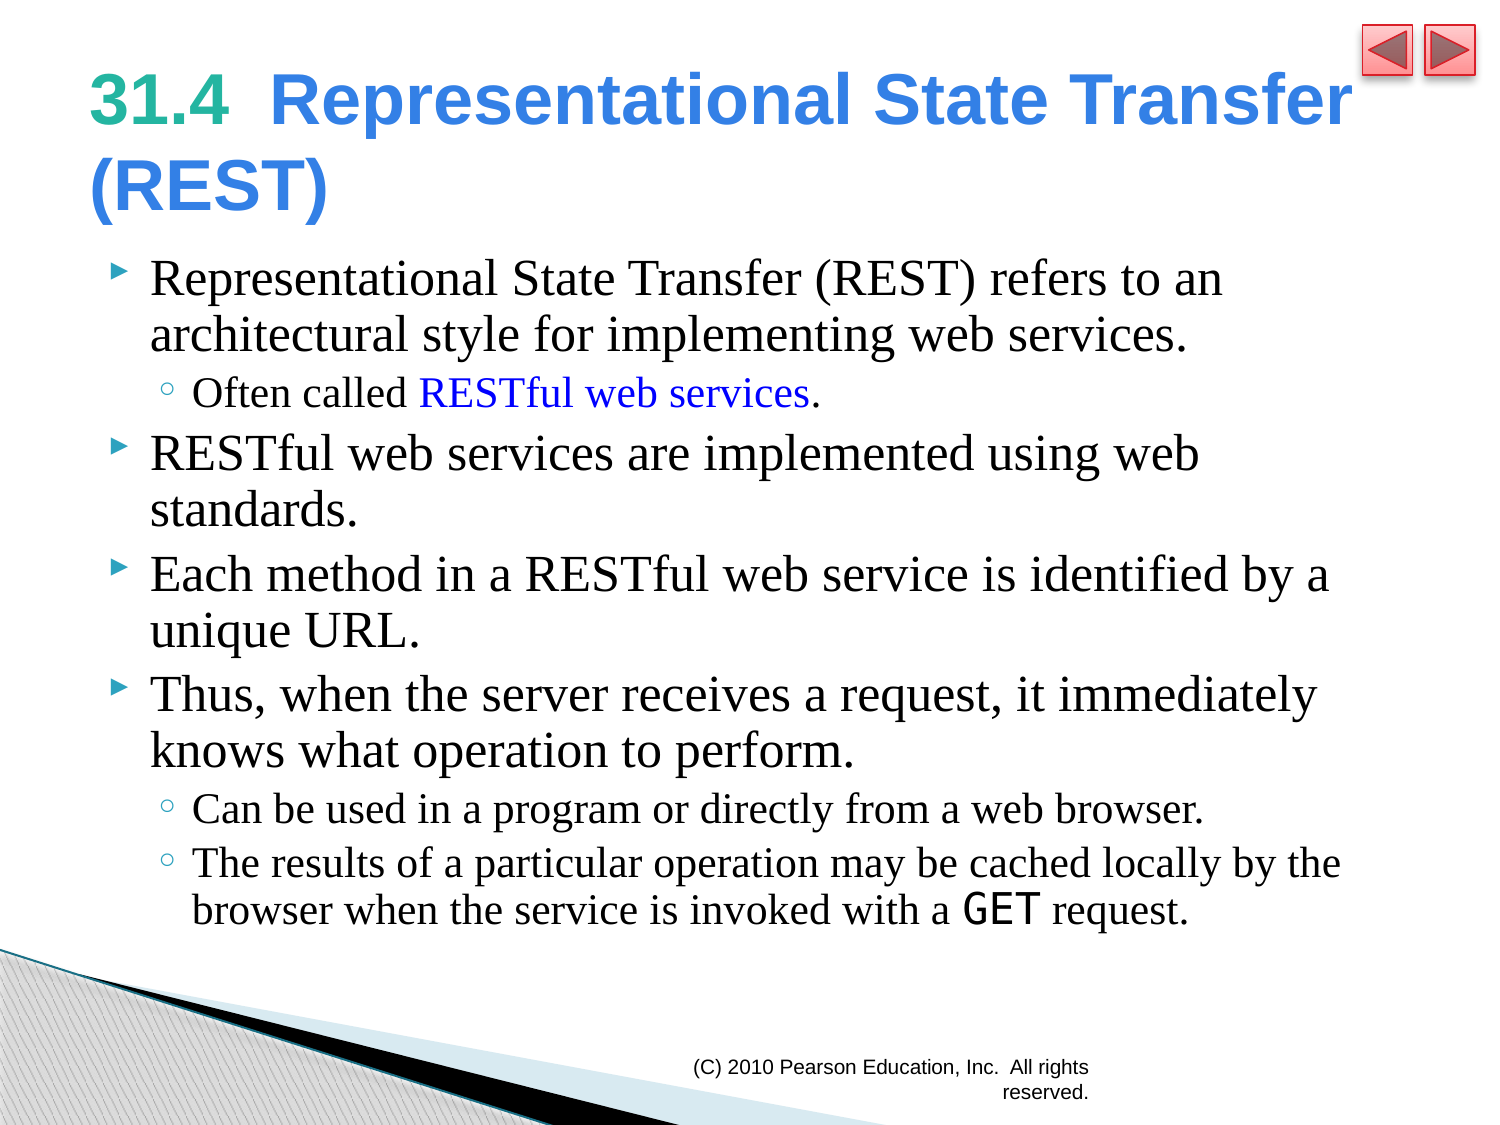

# 31.4  Representational State Transfer (REST)
Representational State Transfer (REST) refers to an architectural style for implementing web services.
Often called RESTful web services.
RESTful web services are implemented using web standards.
Each method in a RESTful web service is identified by a unique URL.
Thus, when the server receives a request, it immediately knows what operation to perform.
Can be used in a program or directly from a web browser.
The results of a particular operation may be cached locally by the browser when the service is invoked with a GET request.
(C) 2010 Pearson Education, Inc.  All rights reserved.